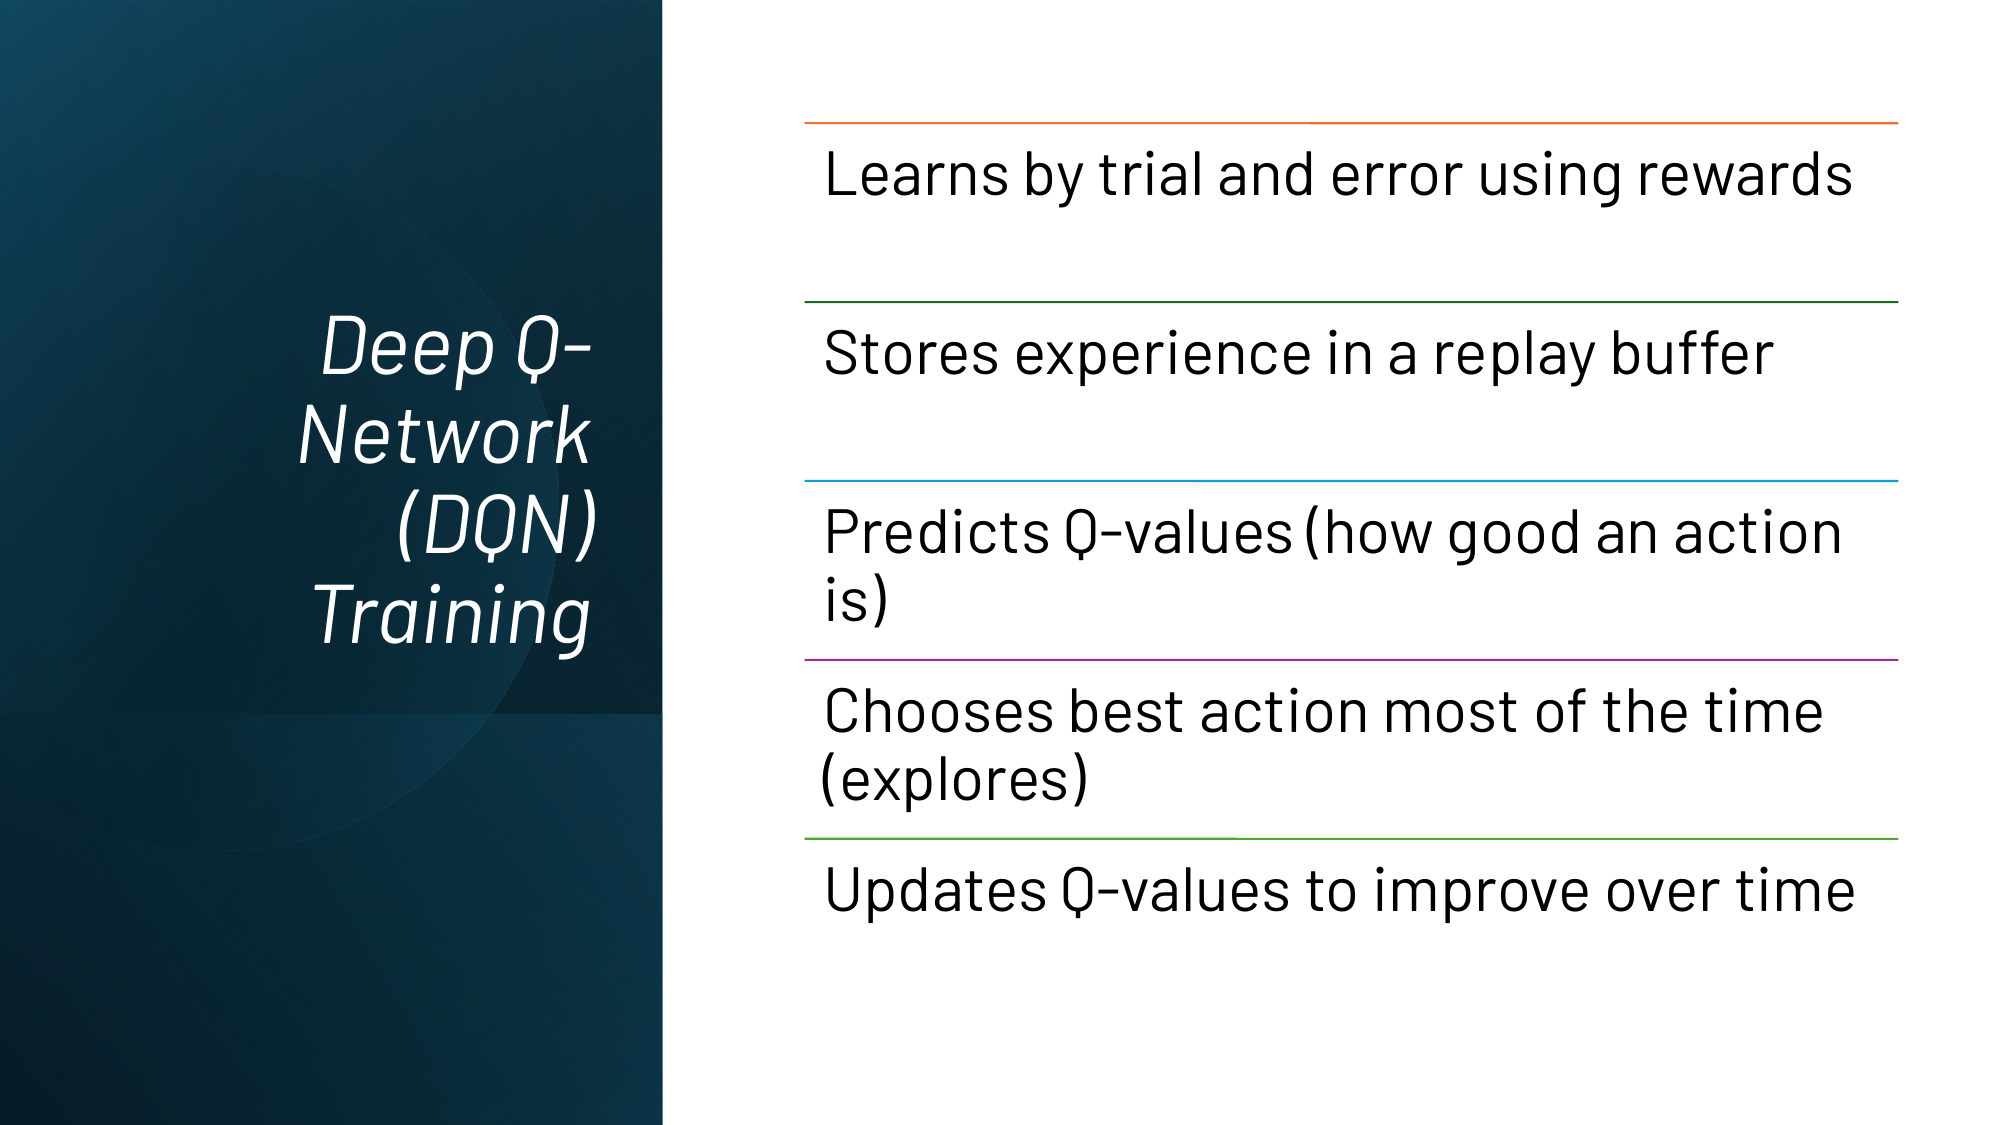

Learns by trial and error using rewards
Stores experience in a replay buffer
Predicts Q-values (how good an action is)
Chooses best action most of the time (explores)
Updates Q-values to improve over time

# Deep Q-Network (DQN) Training